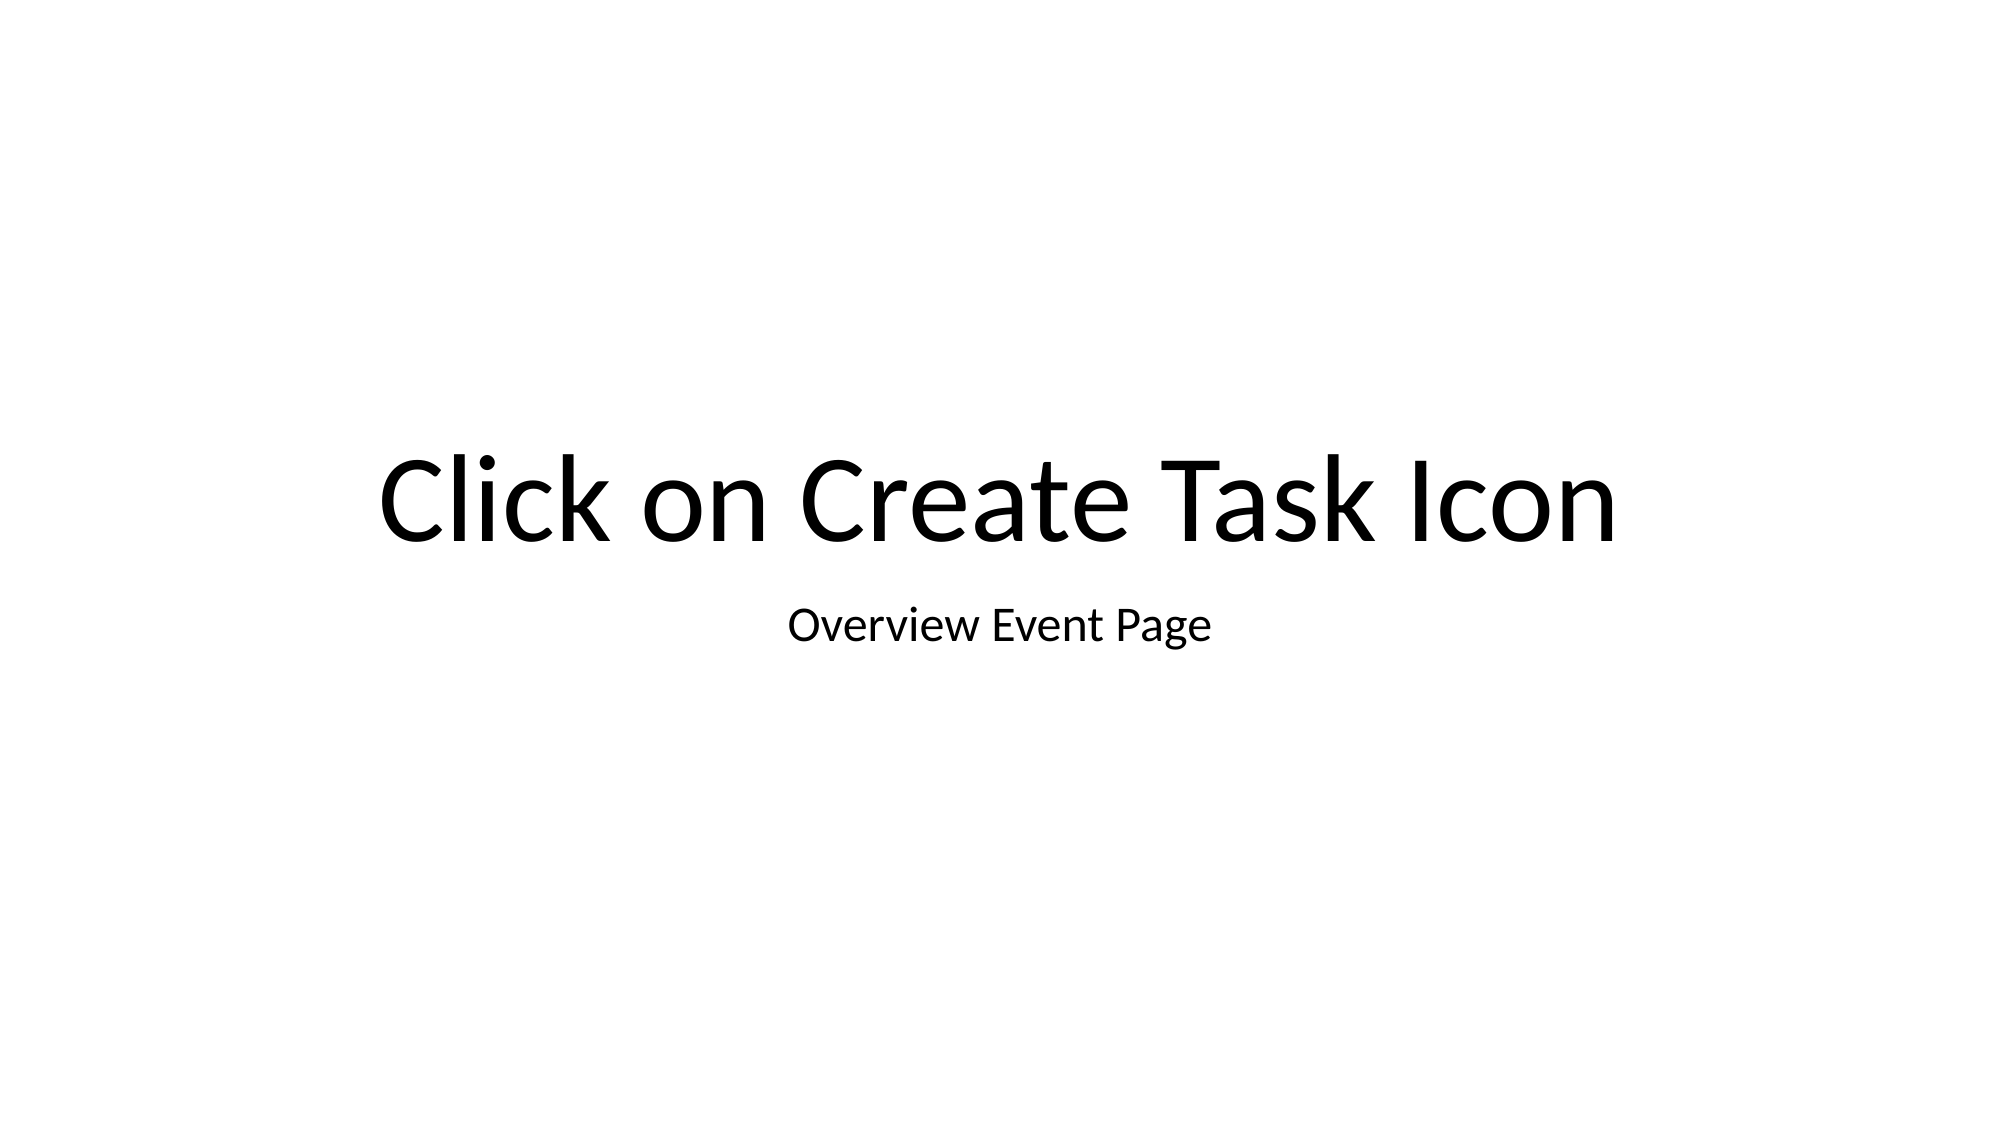

# Click on Create Task Icon
Overview Event Page